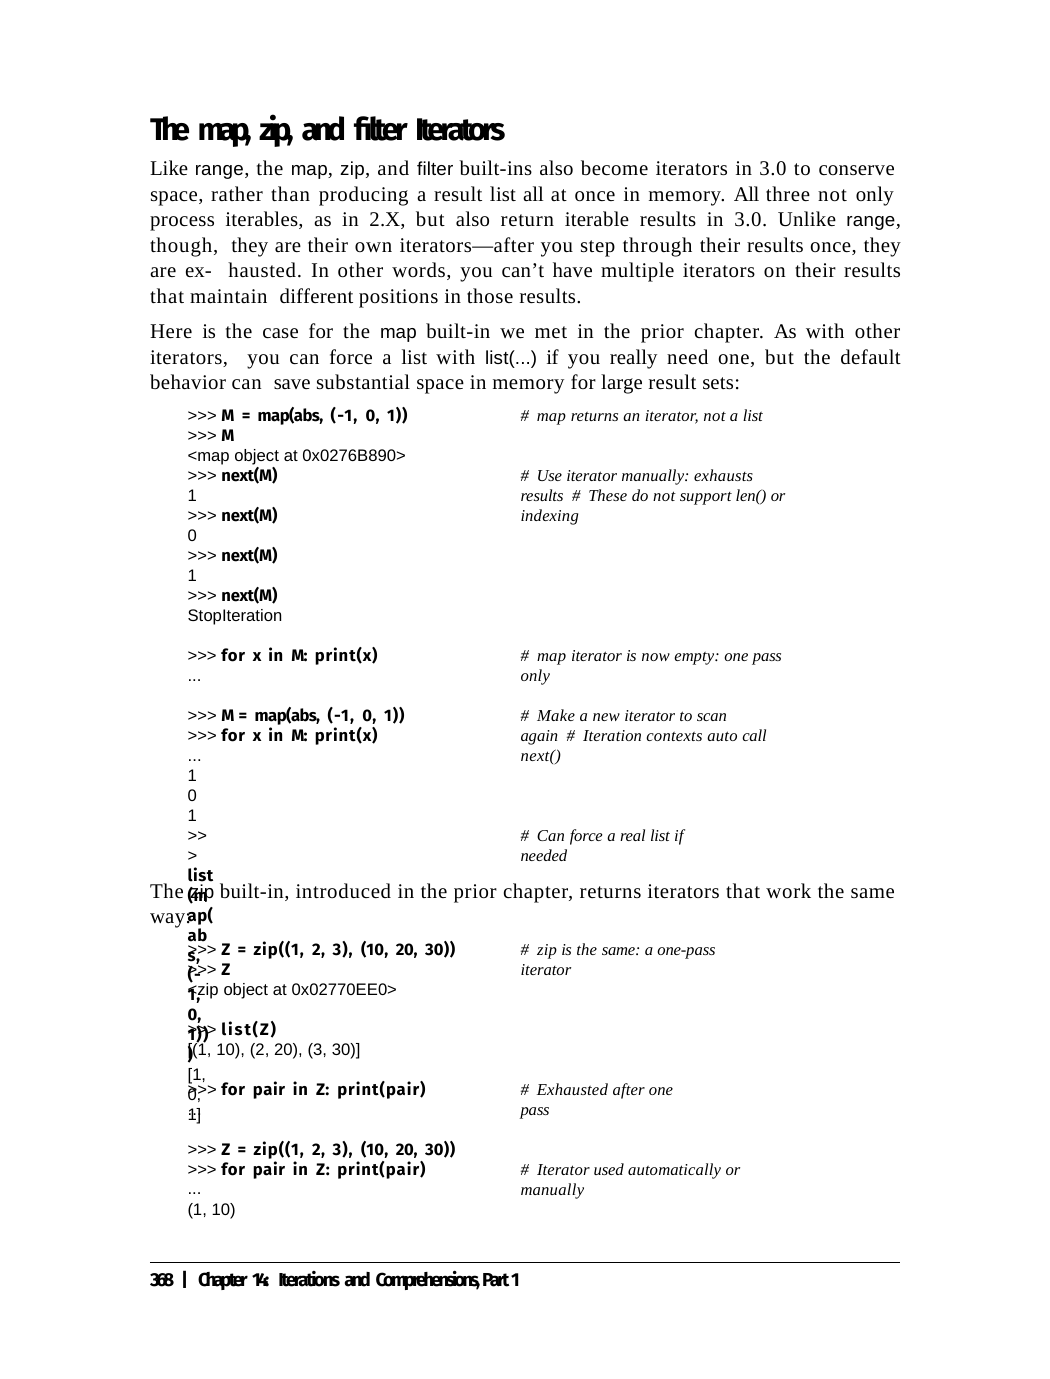

The map, zip, and filter Iterators
Like range, the map, zip, and filter built-ins also become iterators in 3.0 to conserve  space, rather than producing a result list all at once in memory. All three not only  process iterables, as in 2.X, but also return iterable results in 3.0. Unlike range, though,  they are their own iterators—after you step through their results once, they are ex-  hausted. In other words, you can’t have multiple iterators on their results that maintain  different positions in those results.
Here is the case for the map built-in we met in the prior chapter. As with other iterators,  you can force a list with list(...) if you really need one, but the default behavior can  save substantial space in memory for large result sets:
>>> M = map(abs, (-1, 0, 1))
>>> M
<map object at 0x0276B890>
>>> next(M)
1
>>> next(M)
0
>>> next(M)
1
>>> next(M)
StopIteration
# map returns an iterator, not a list
# Use iterator manually: exhausts results  # These do not support len() or indexing
>>> for x in M: print(x)
...
# map iterator is now empty: one pass only
>>> M = map(abs, (-1, 0, 1))
>>> for x in M: print(x)
...  1
0
1
>>> list(map(abs, (-1, 0, 1)))
[1, 0, 1]
# Make a new iterator to scan again  # Iteration contexts auto call next()
# Can force a real list if needed
The zip built-in, introduced in the prior chapter, returns iterators that work the same  way:
>>> Z = zip((1, 2, 3), (10, 20, 30))
>>> Z
<zip object at 0x02770EE0>
# zip is the same: a one-pass iterator
>>> list(Z)
[(1, 10), (2, 20), (3, 30)]
>>> for pair in Z: print(pair)
...
# Exhausted after one pass
>>> Z = zip((1, 2, 3), (10, 20, 30))
>>> for pair in Z: print(pair)
...
(1, 10)
# Iterator used automatically or manually

368  |  Chapter 14:  Iterations and Comprehensions, Part 1